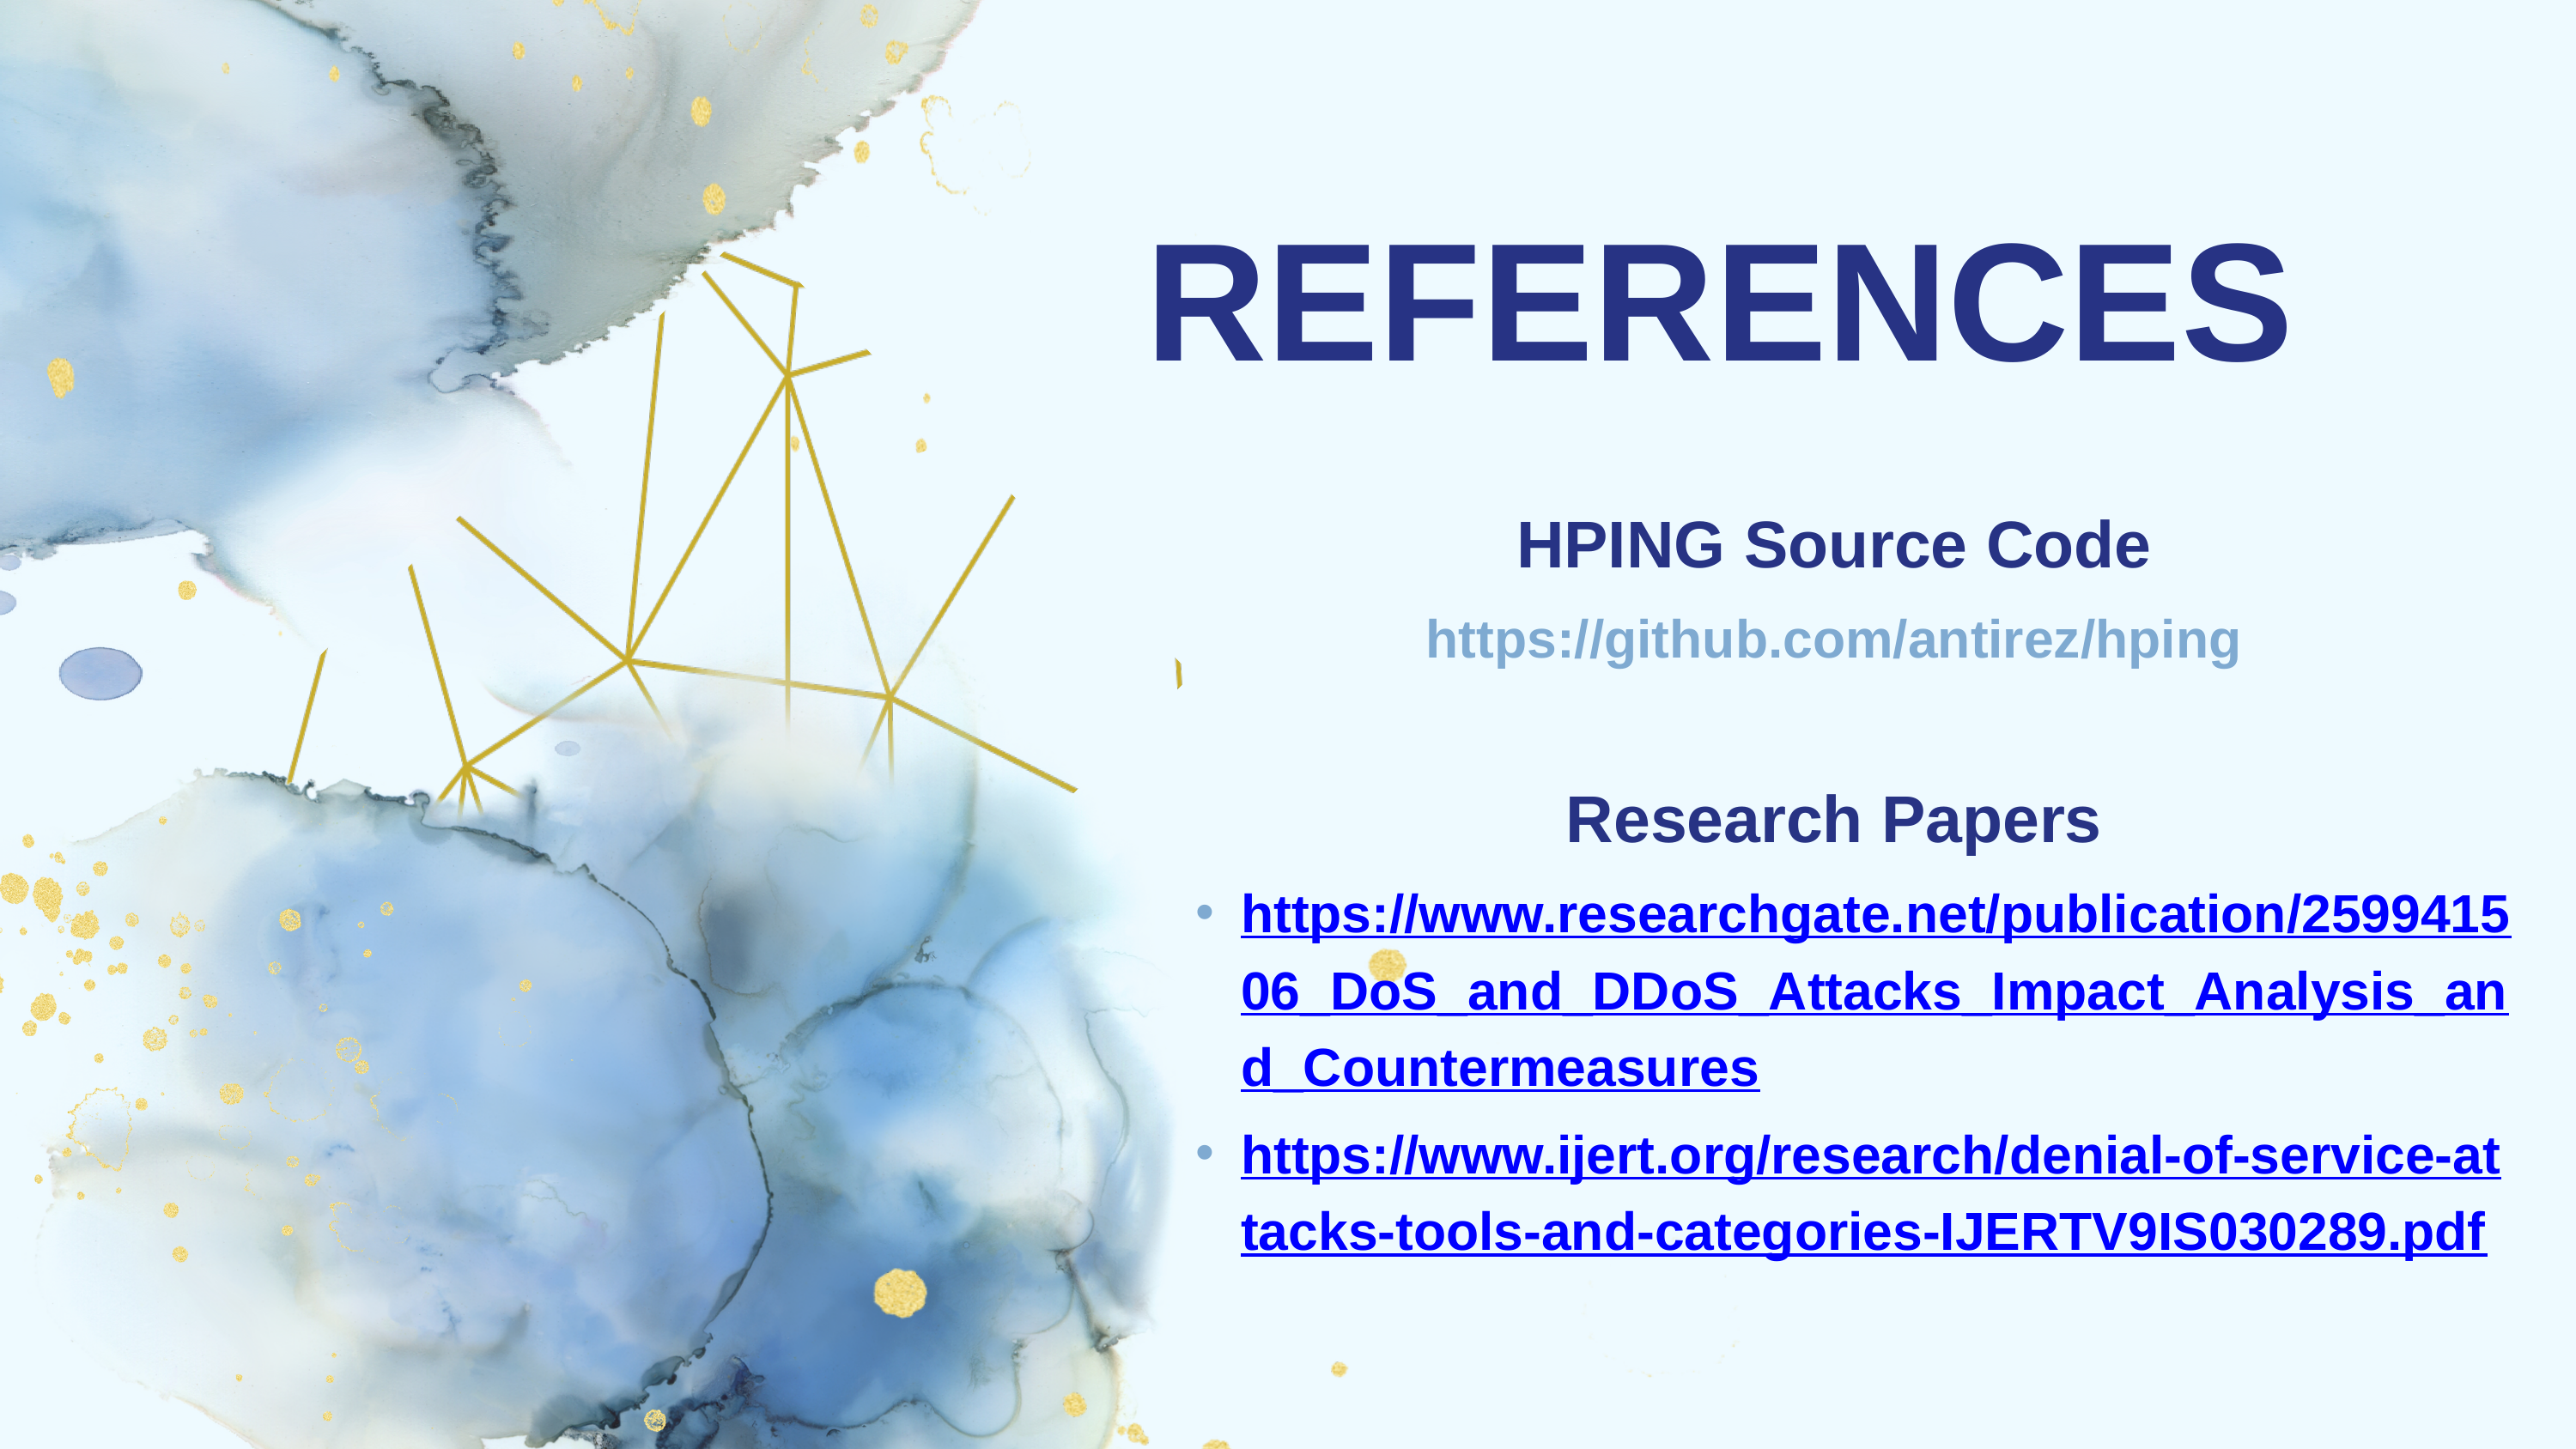

REFERENCES

HPING Source Code
https://github.com/antirez/hping

Research Papers
https://www.researchgate.net/publication/259941506_DoS_and_DDoS_Attacks_Impact_Analysis_and_Countermeasures
https://www.ijert.org/research/denial-of-service-attacks-tools-and-categories-IJERTV9IS030289.pdf